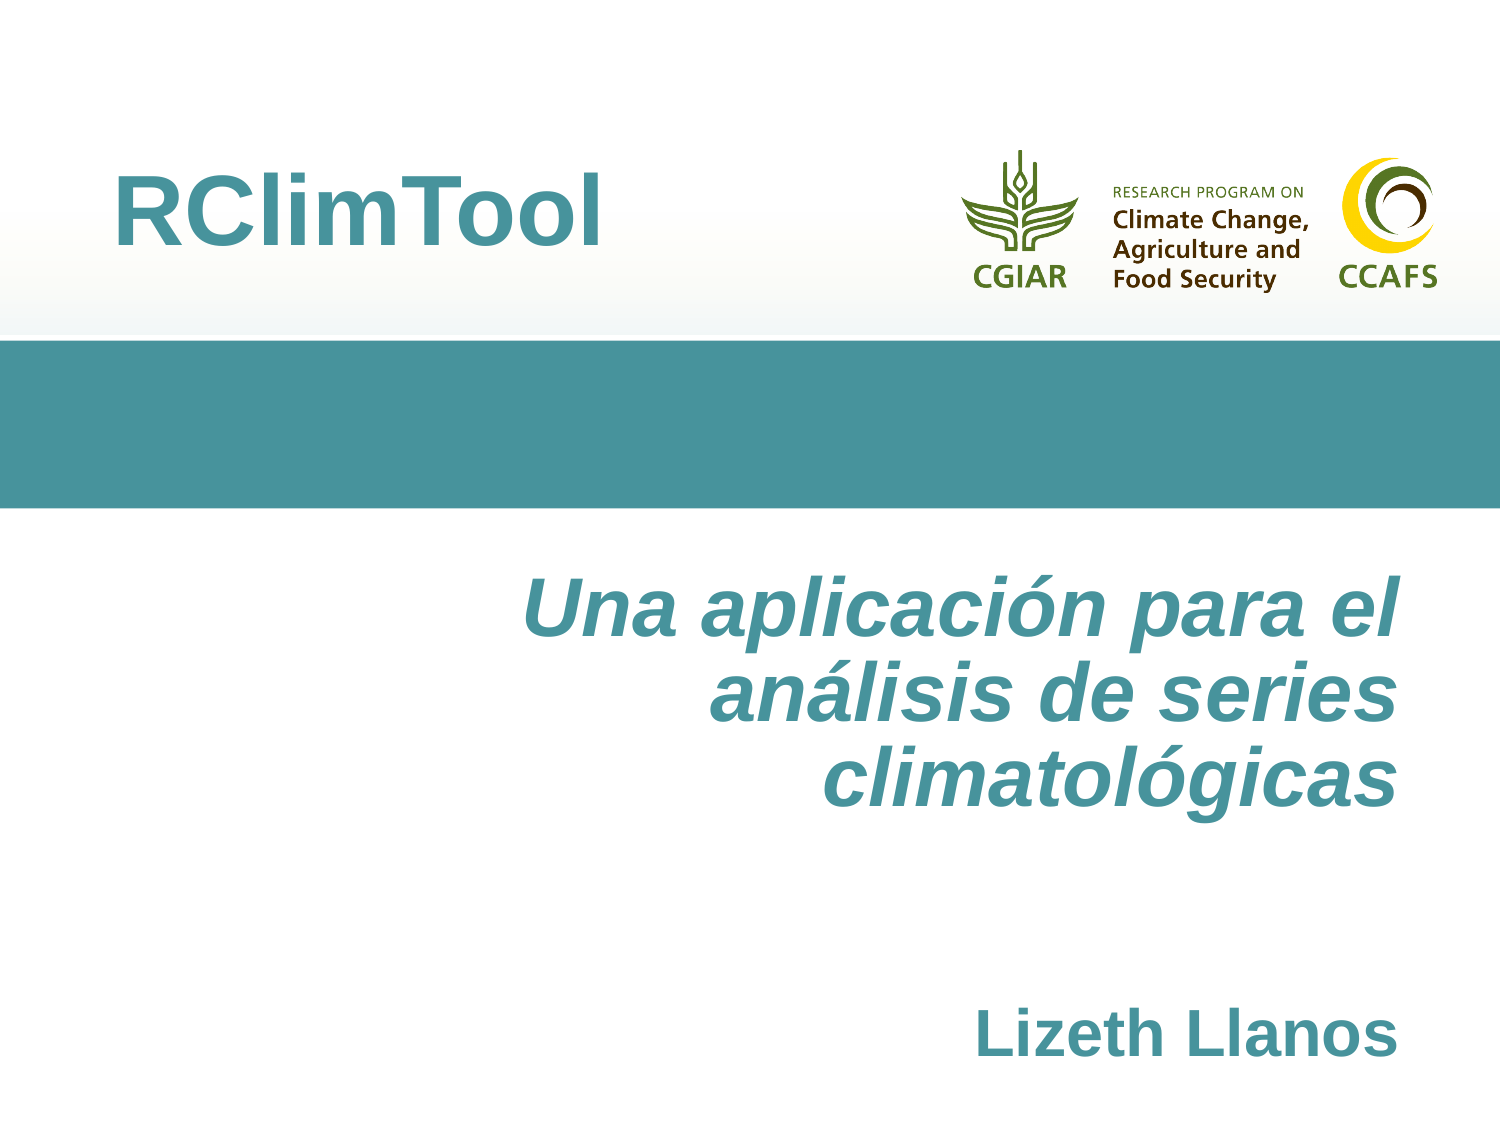

RClimTool
# Una aplicación para el análisis de series climatológicas Lizeth Llanos